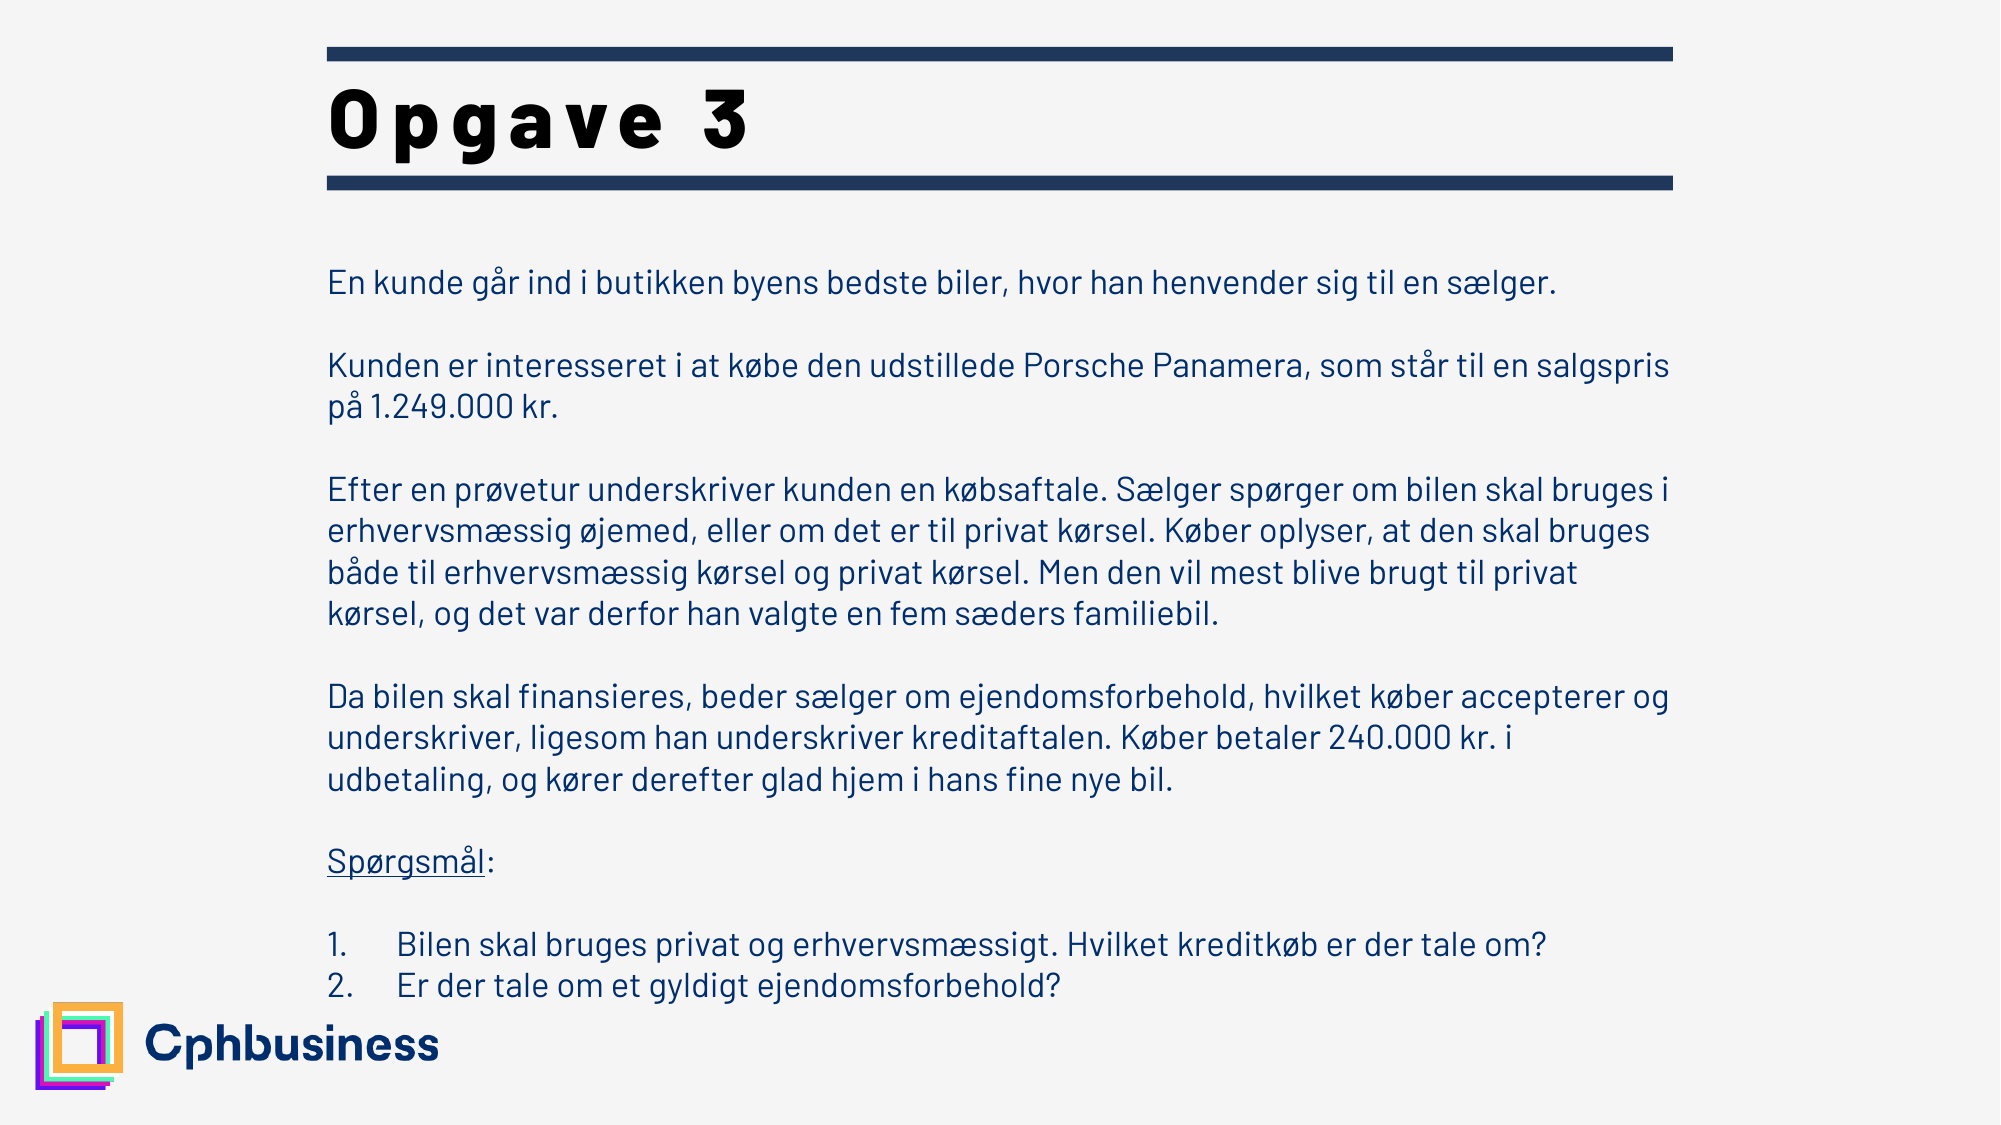

# Opgave 3

En kunde går ind i butikken byens bedste biler, hvor han henvender sig til en sælger.

Kunden er interesseret i at købe den udstillede Porsche Panamera, som står til en salgspris på 1.249.000 kr.

Efter en prøvetur underskriver kunden en købsaftale. Sælger spørger om bilen skal bruges i erhvervsmæssig øjemed, eller om det er til privat kørsel. Køber oplyser, at den skal bruges både til erhvervsmæssig kørsel og privat kørsel. Men den vil mest blive brugt til privat kørsel, og det var derfor han valgte en fem sæders familiebil.

Da bilen skal finansieres, beder sælger om ejendomsforbehold, hvilket køber accepterer og underskriver, ligesom han underskriver kreditaftalen. Køber betaler 240.000 kr. i udbetaling, og kører derefter glad hjem i hans fine nye bil.

Spørgsmål:

Bilen skal bruges privat og erhvervsmæssigt. Hvilket kreditkøb er der tale om?
Er der tale om et gyldigt ejendomsforbehold?